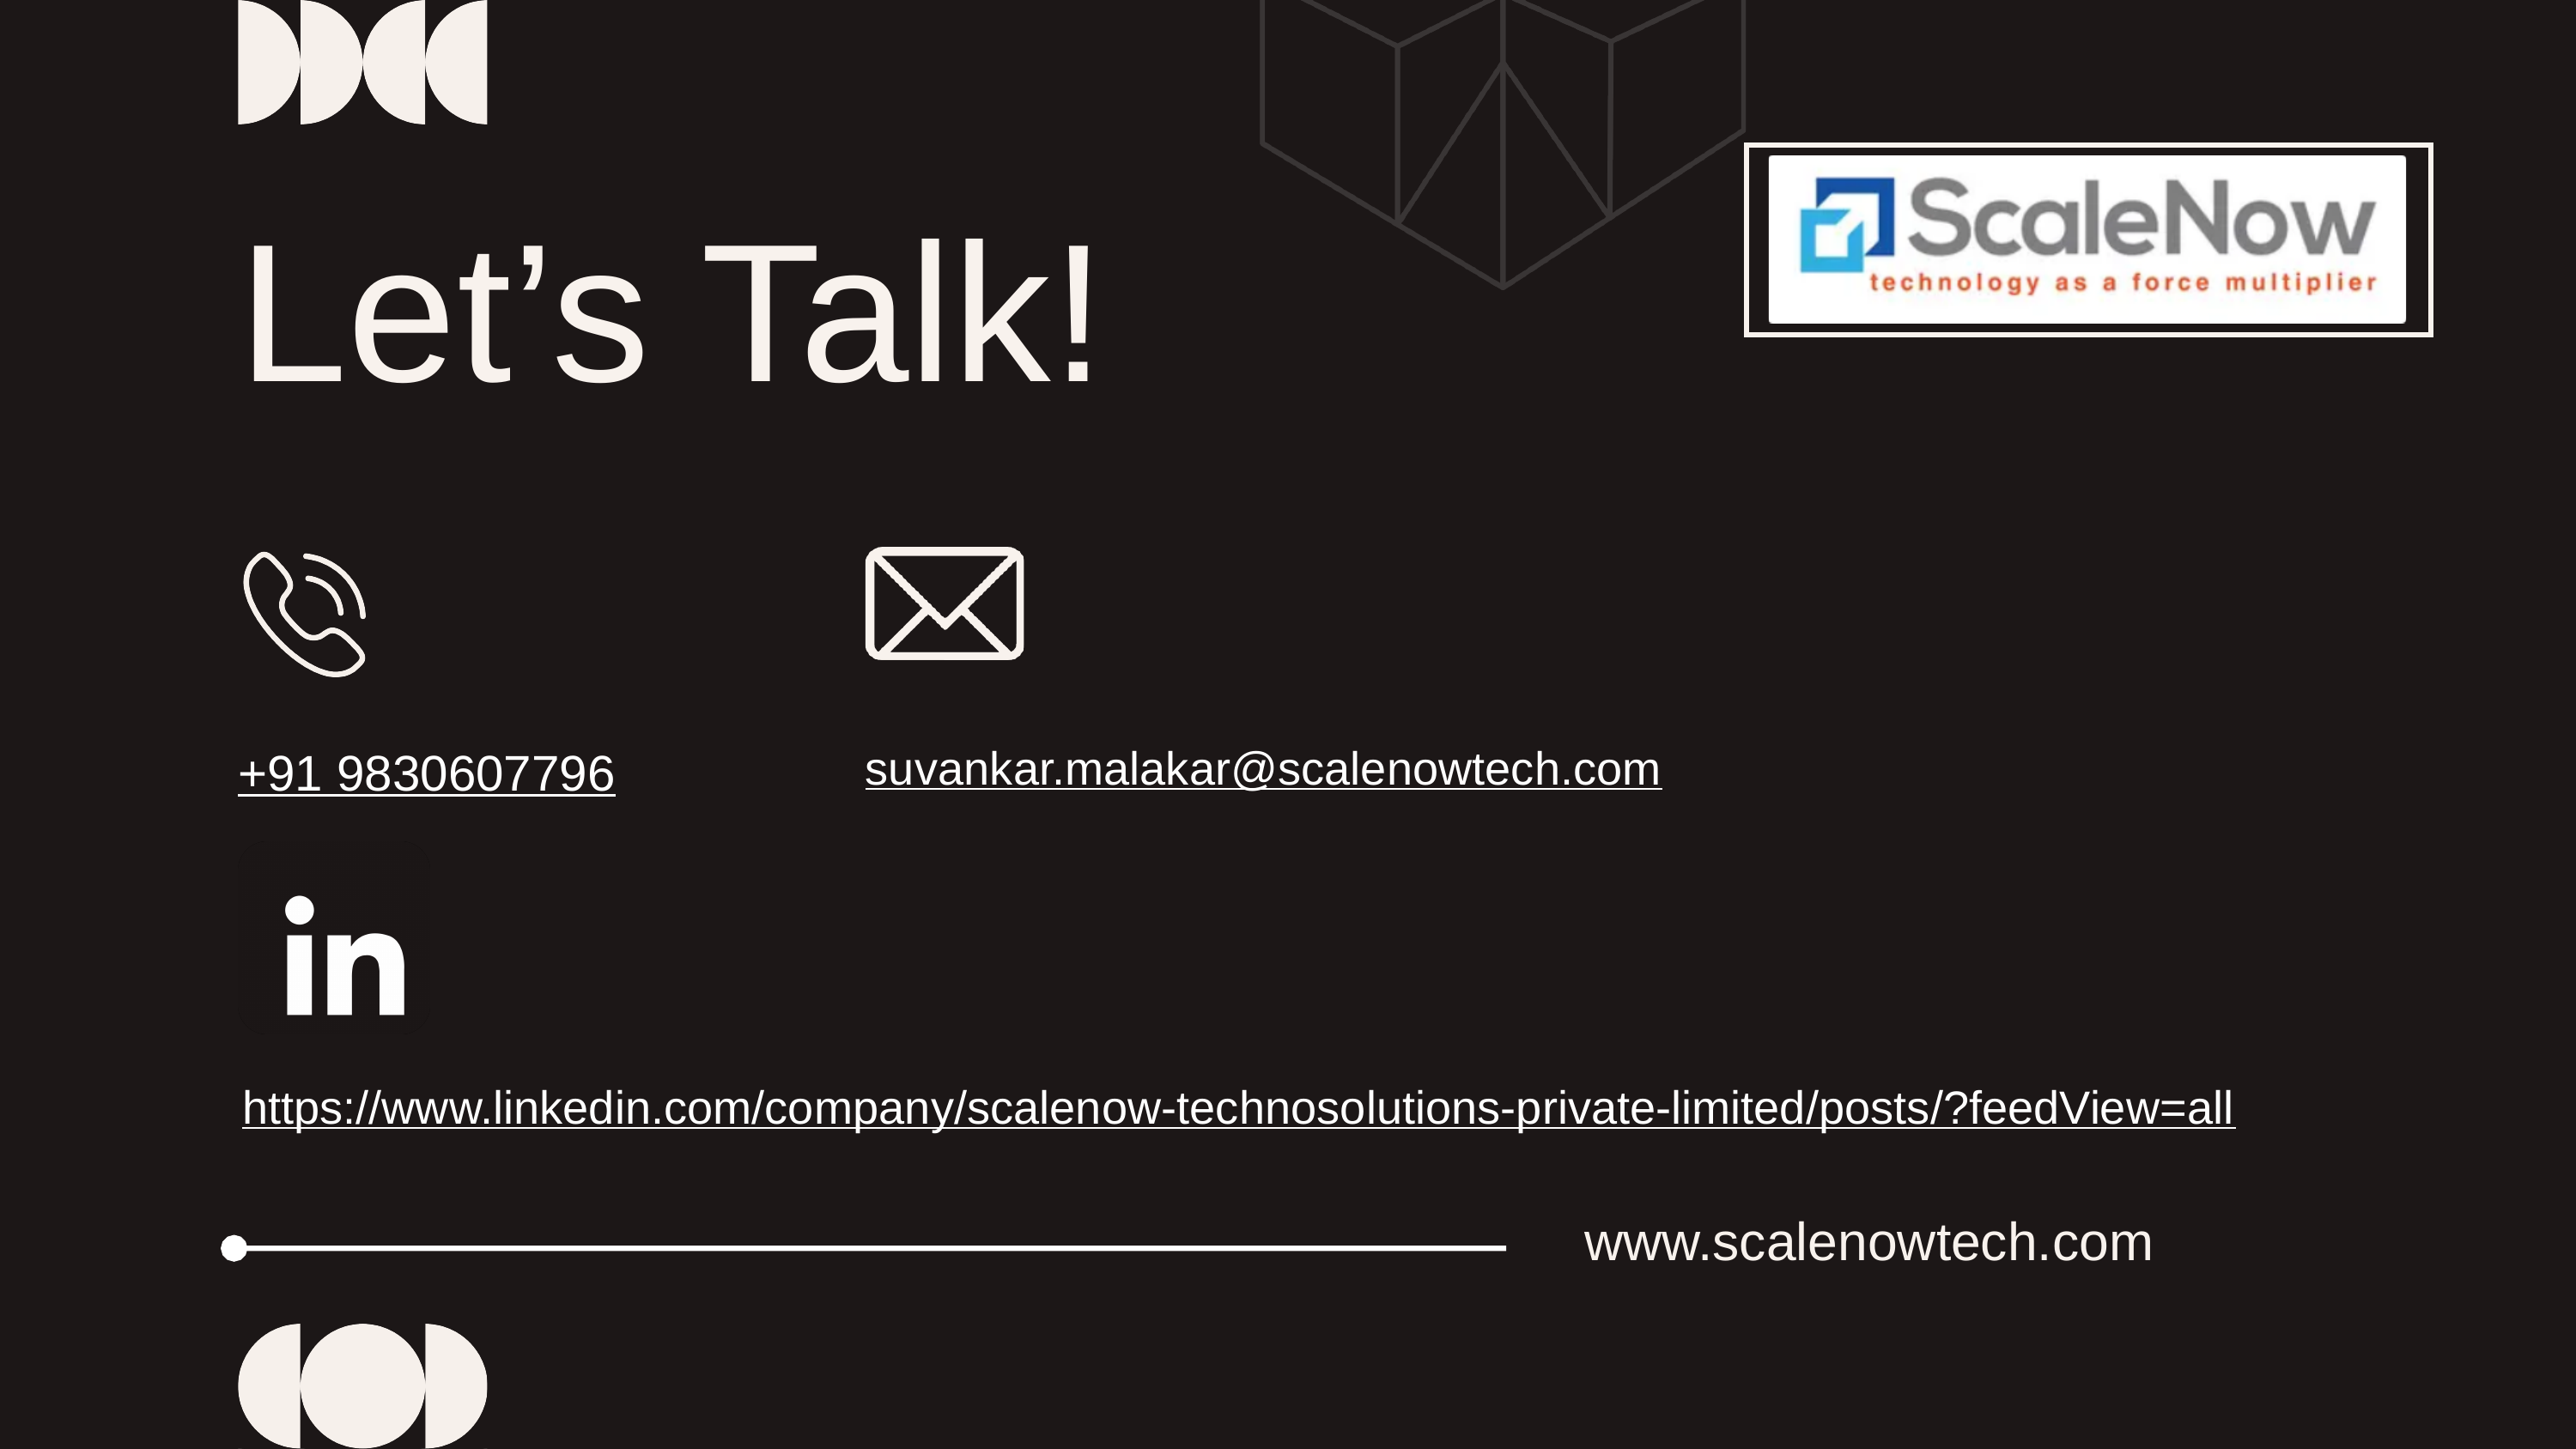

Let’s Talk!

suvankar.malakar@scalenowtech.com

+91 9830607796

https://www.linkedin.com/company/scalenow-technosolutions-private-limited/posts/?feedView=all
www.scalenowtech.com